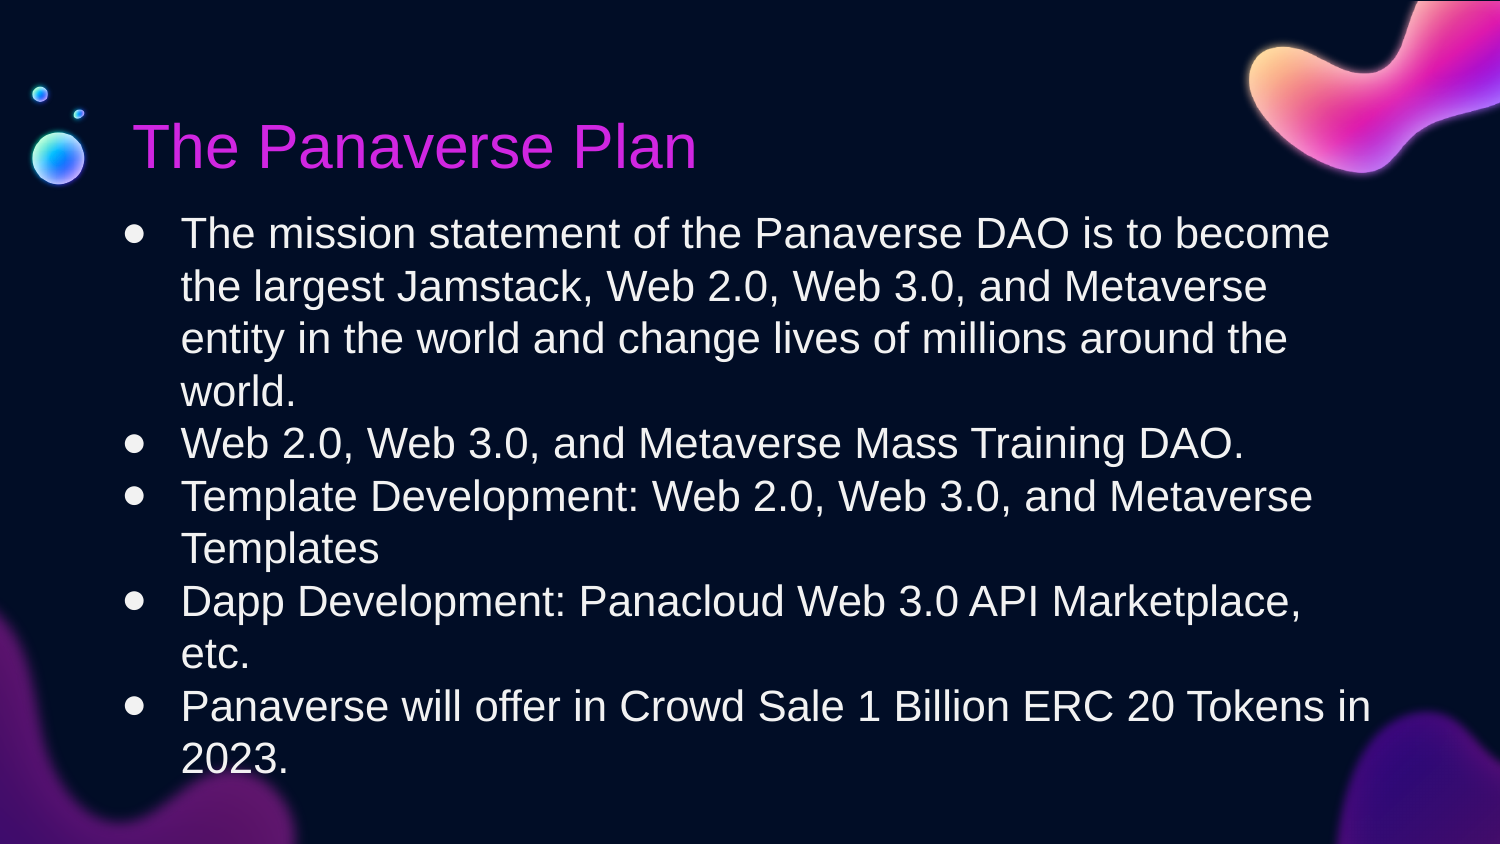

# The Panaverse Plan
The mission statement of the Panaverse DAO is to become the largest Jamstack, Web 2.0, Web 3.0, and Metaverse entity in the world and change lives of millions around the world.
Web 2.0, Web 3.0, and Metaverse Mass Training DAO.
Template Development: Web 2.0, Web 3.0, and Metaverse Templates
Dapp Development: Panacloud Web 3.0 API Marketplace, etc.
Panaverse will offer in Crowd Sale 1 Billion ERC 20 Tokens in 2023.